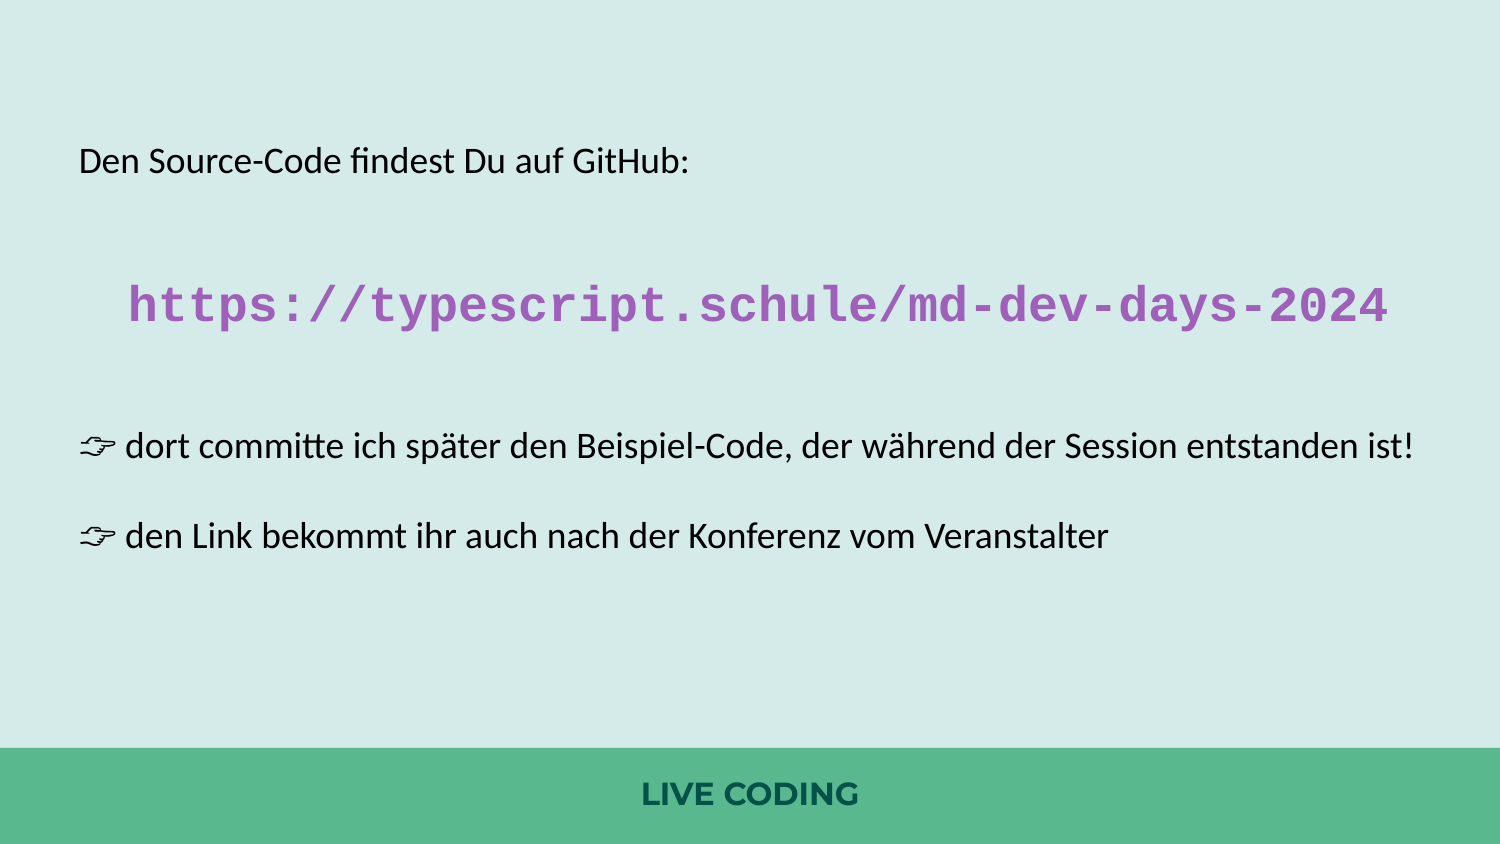

Den Source-Code findest Du auf GitHub:

https://typescript.schule/md-dev-days-2024

👉 dort committe ich später den Beispiel-Code, der während der Session entstanden ist!

👉 den Link bekommt ihr auch nach der Konferenz vom Veranstalter
# Live Coding